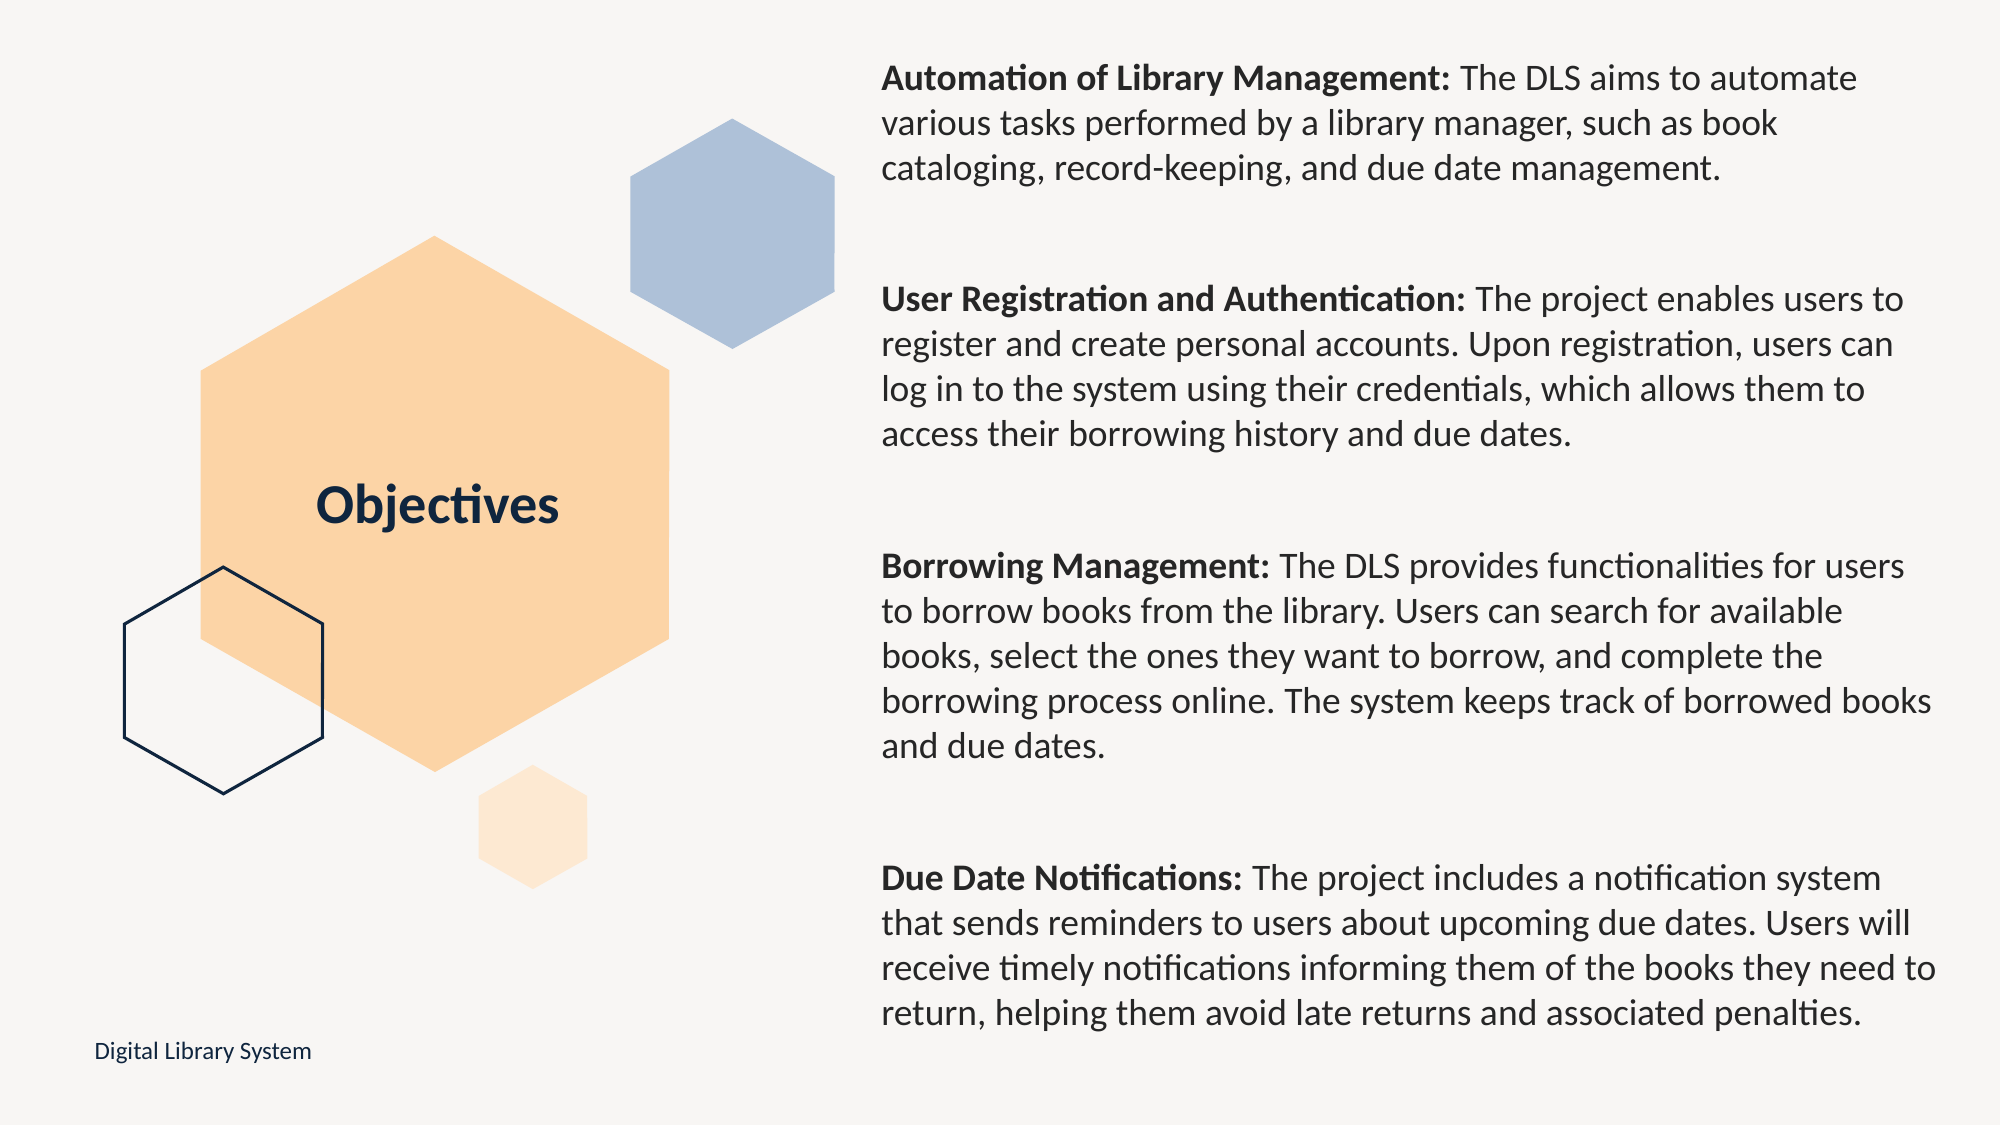

Automation of Library Management: The DLS aims to automate various tasks performed by a library manager, such as book cataloging, record-keeping, and due date management.

User Registration and Authentication: The project enables users to register and create personal accounts. Upon registration, users can log in to the system using their credentials, which allows them to access their borrowing history and due dates.

Borrowing Management: The DLS provides functionalities for users to borrow books from the library. Users can search for available books, select the ones they want to borrow, and complete the borrowing process online. The system keeps track of borrowed books and due dates.

Due Date Notifications: The project includes a notification system that sends reminders to users about upcoming due dates. Users will receive timely notifications informing them of the books they need to return, helping them avoid late returns and associated penalties.
# Objectives
Digital Library System